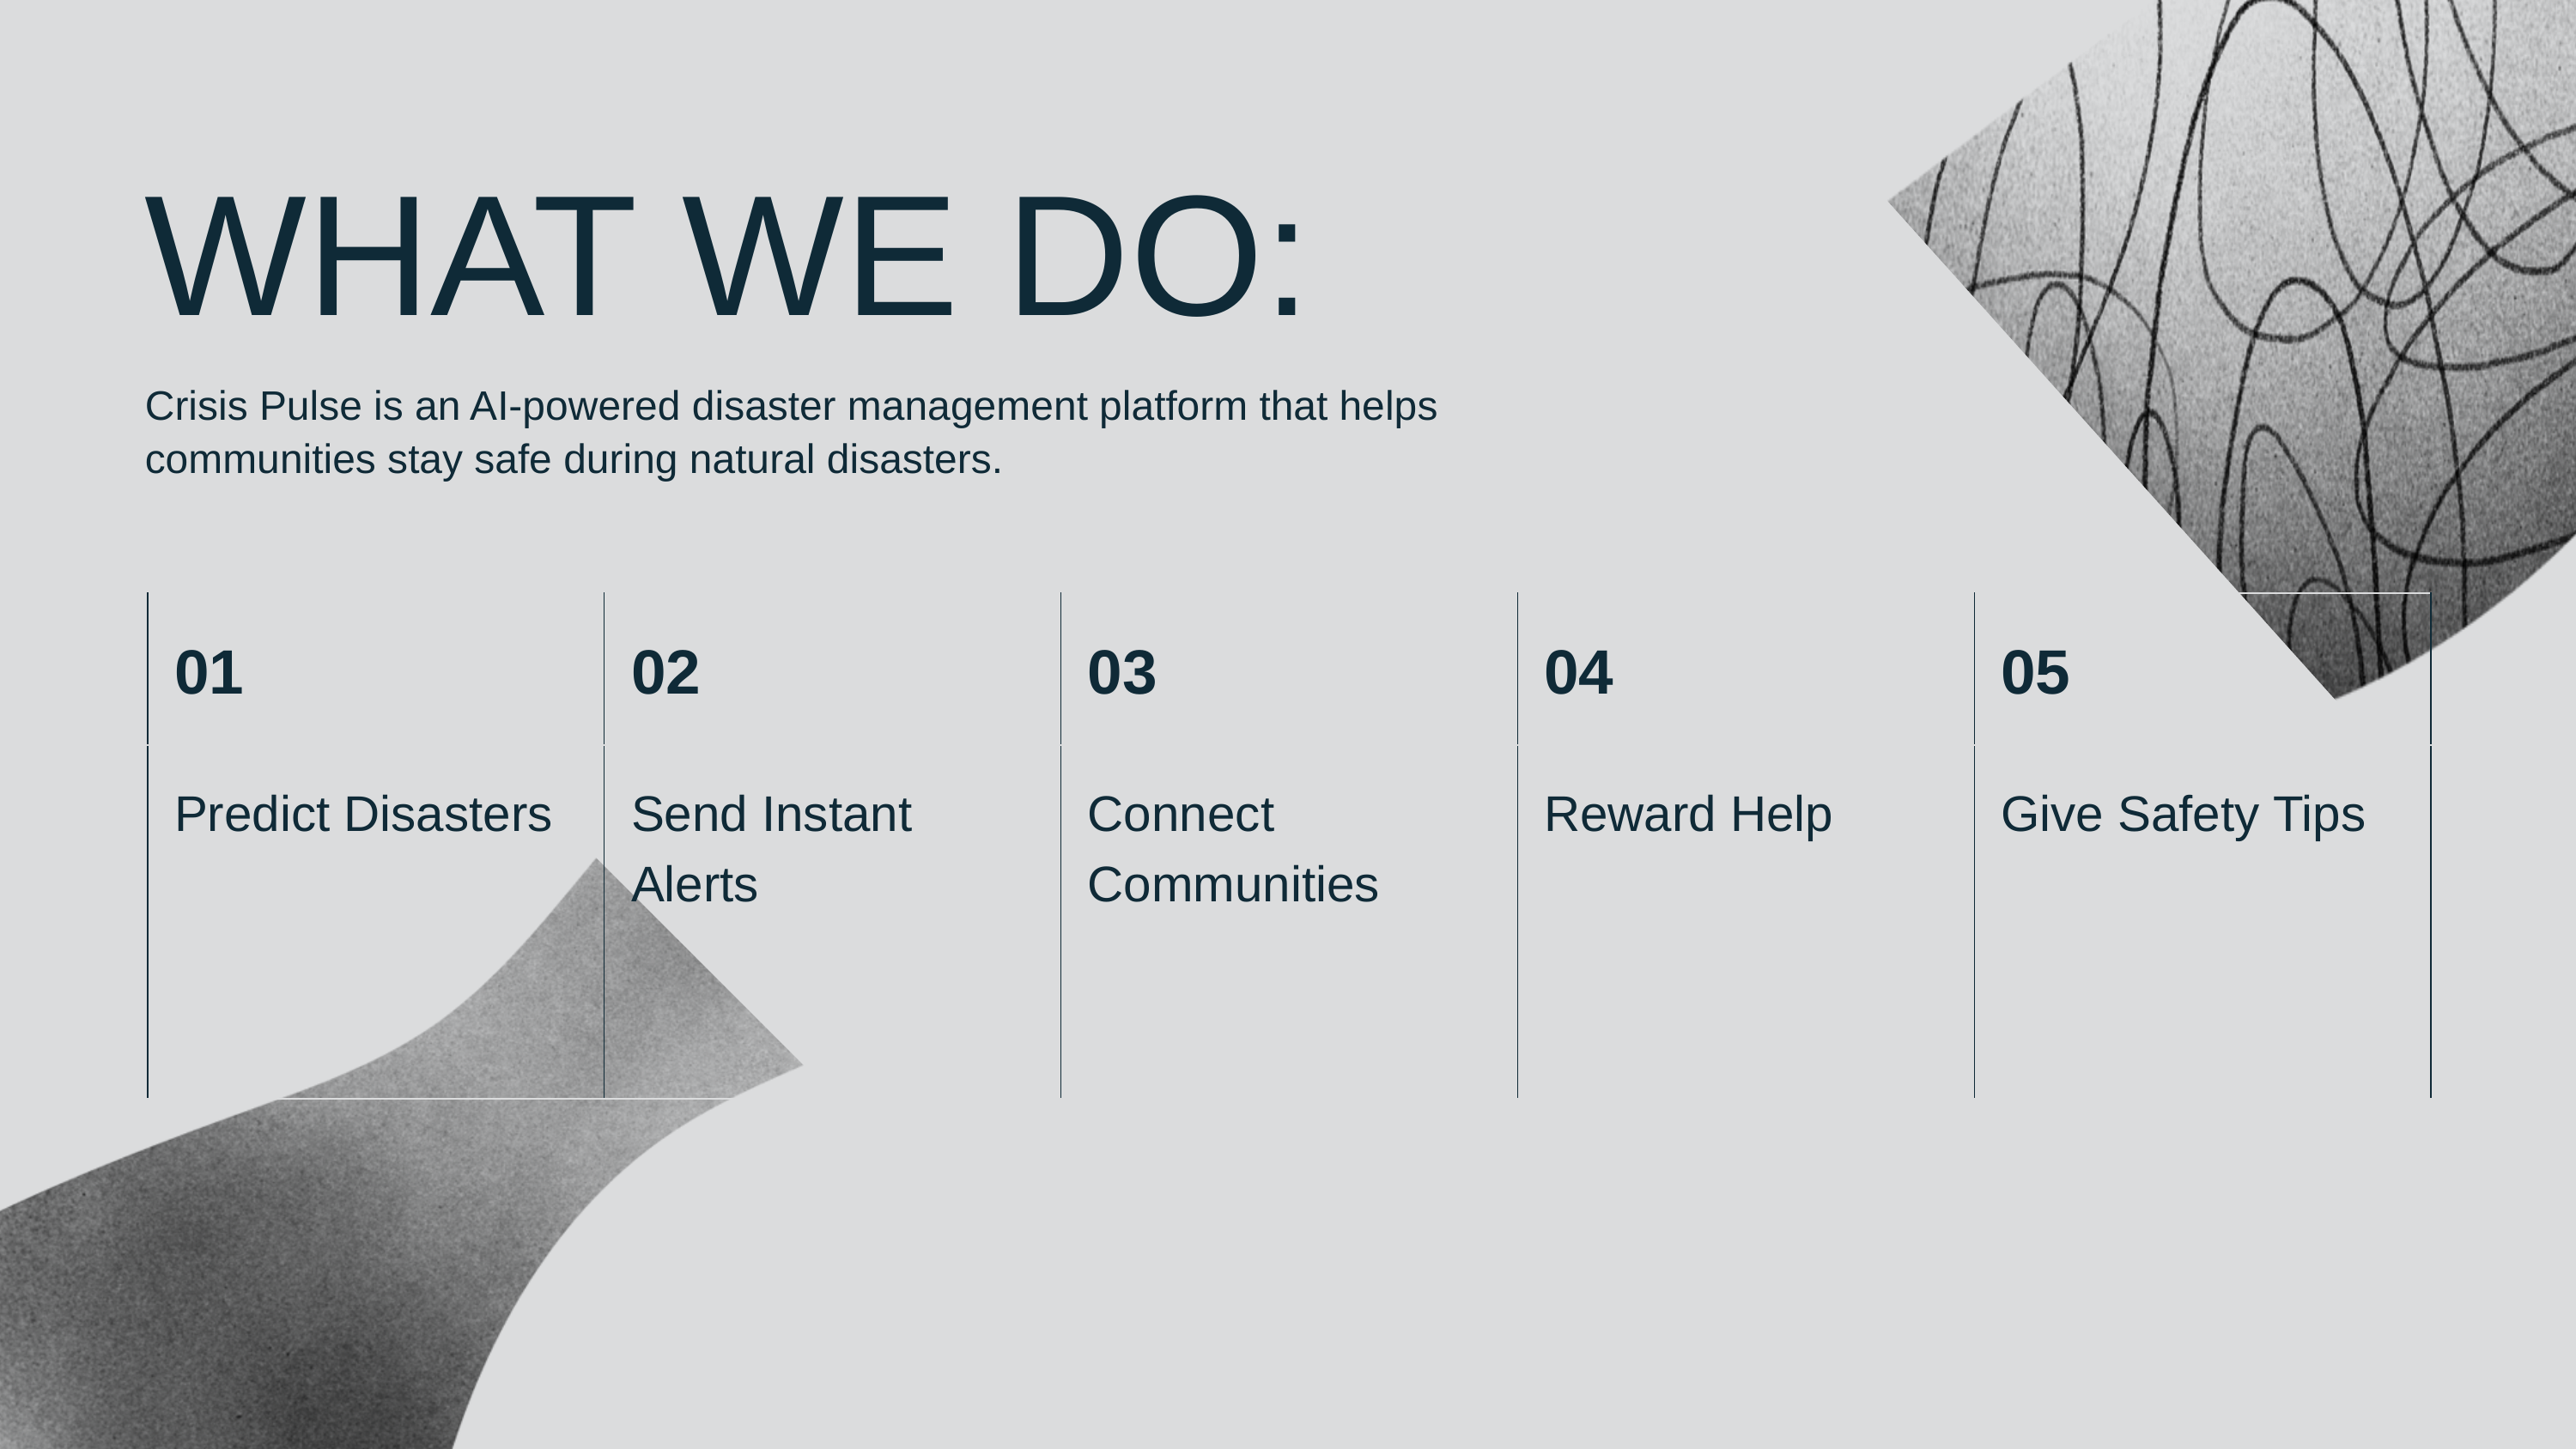

WHAT WE DO:
Crisis Pulse is an AI-powered disaster management platform that helps communities stay safe during natural disasters.
| 01 | 02 | 03 | 04 | 05 |
| --- | --- | --- | --- | --- |
| Predict Disasters | Send Instant Alerts | Connect Communities | Reward Help | Give Safety Tips |